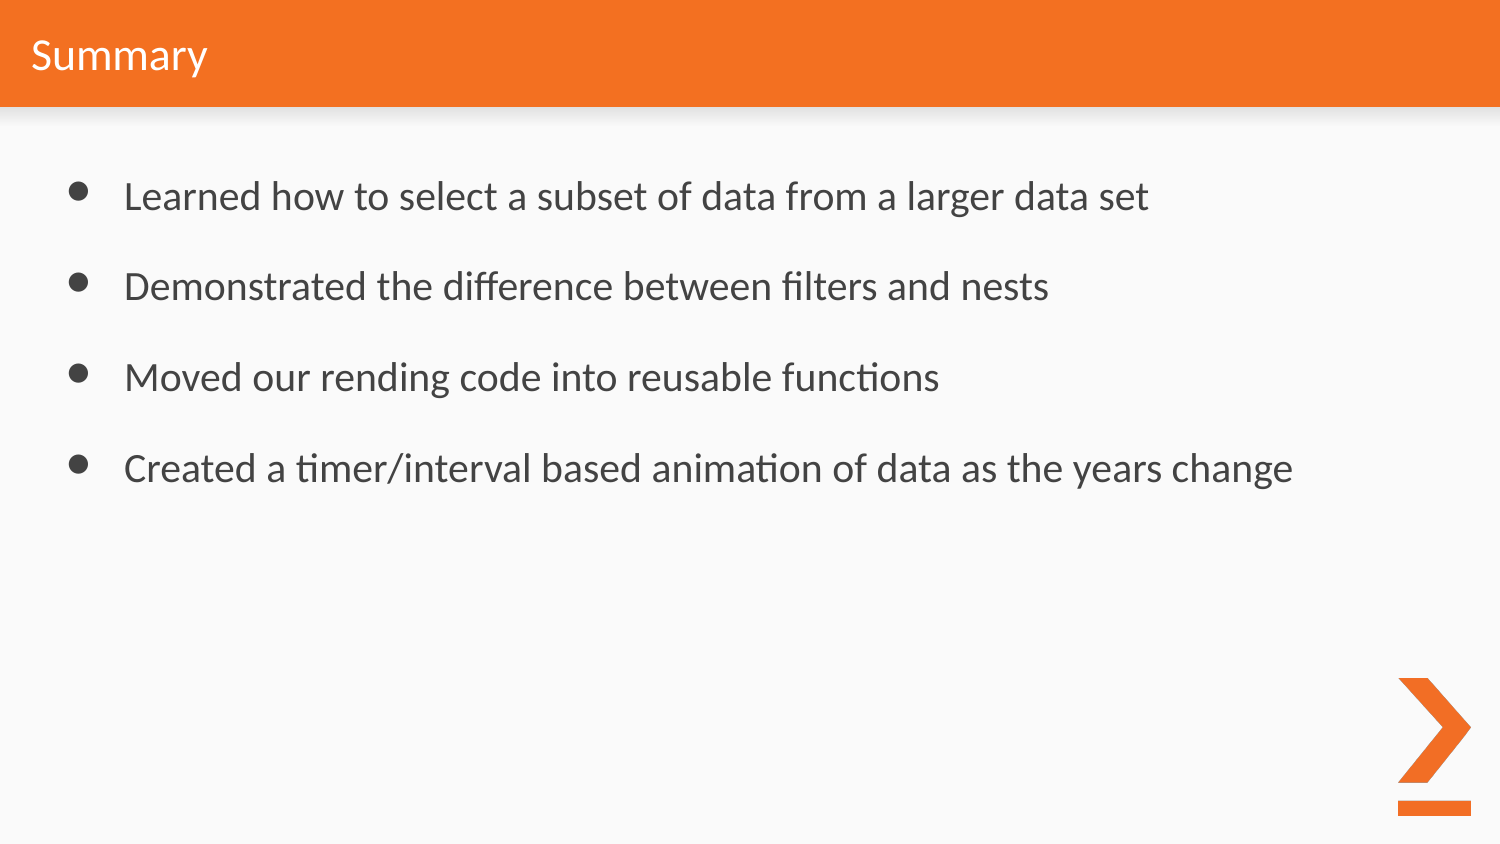

# Summary
Learned how to select a subset of data from a larger data set
Demonstrated the difference between filters and nests
Moved our rending code into reusable functions
Created a timer/interval based animation of data as the years change